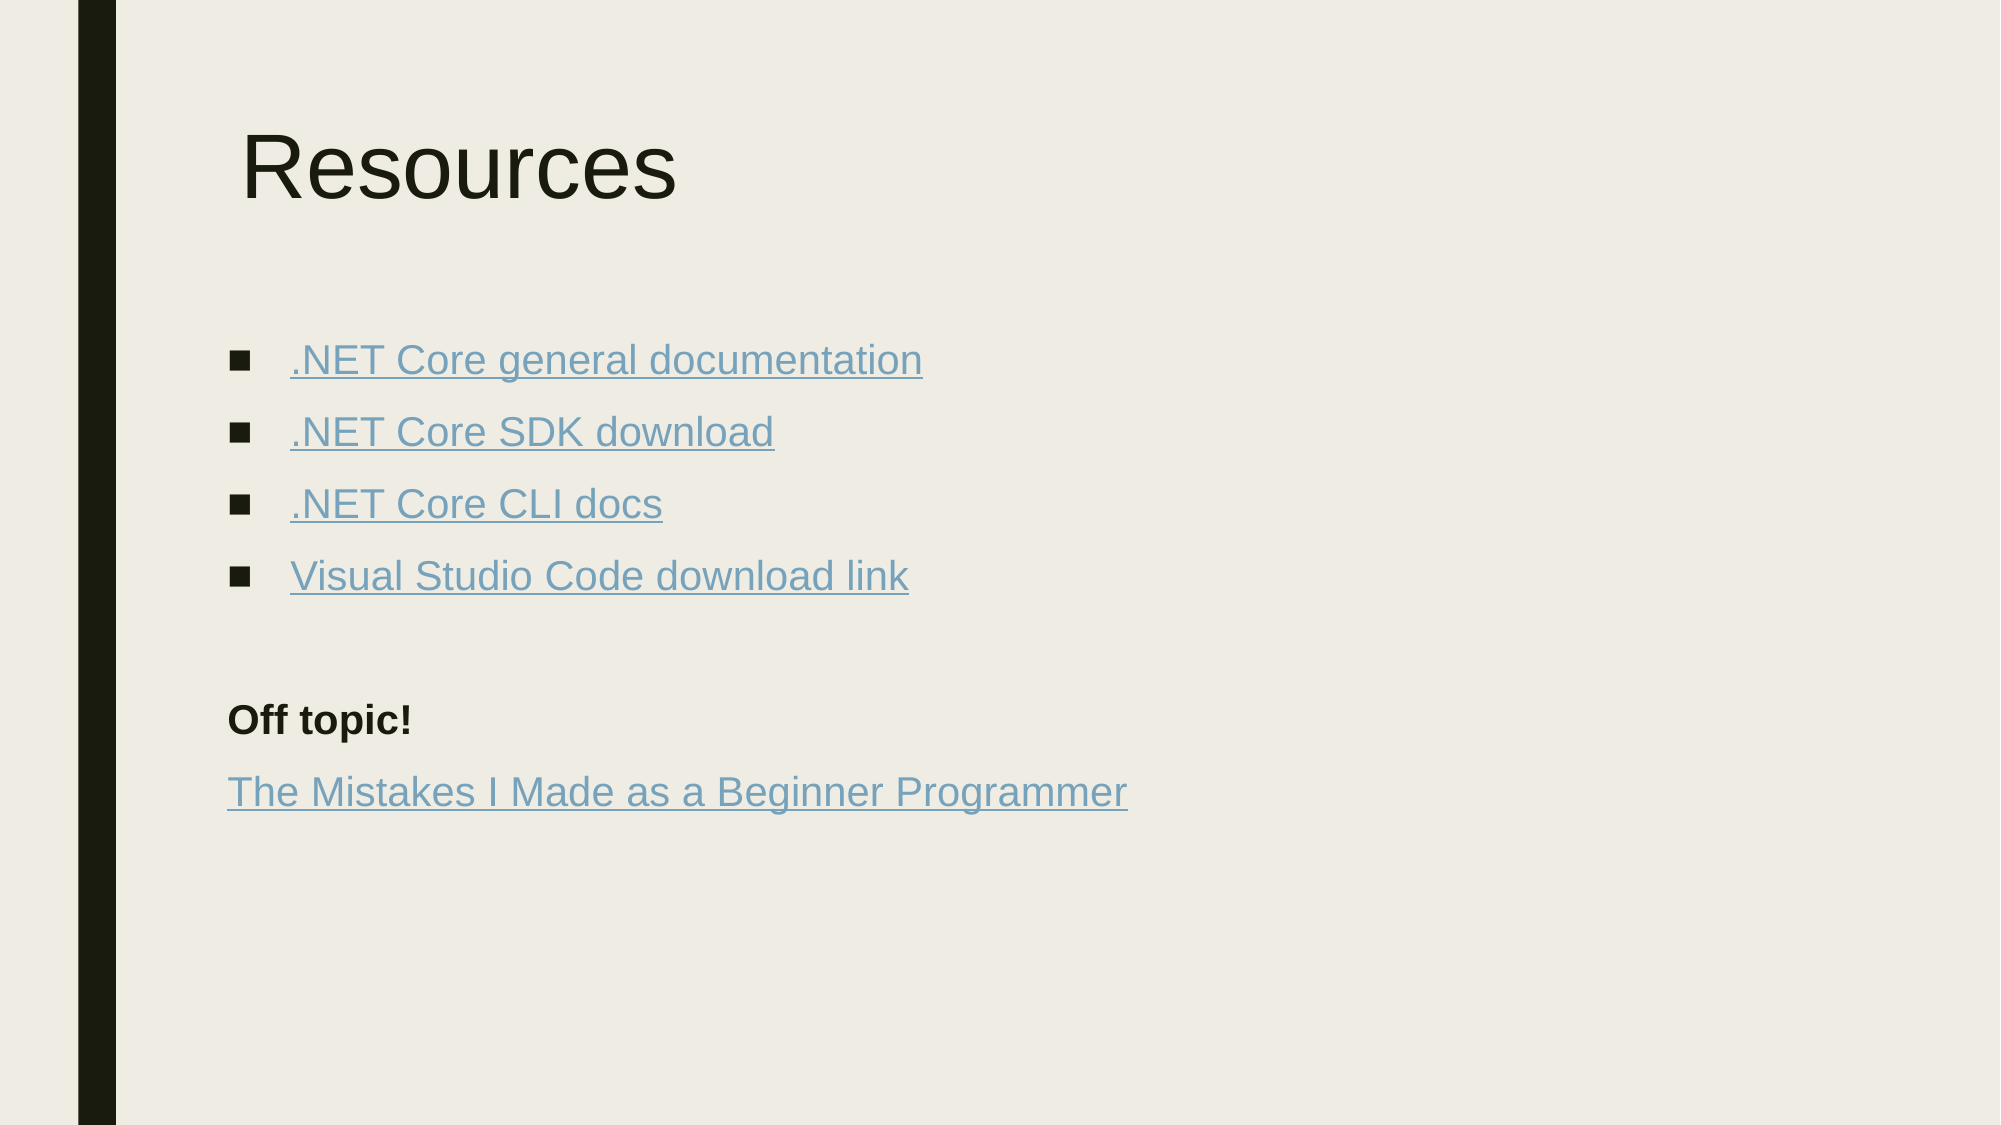

# Resources
.NET Core general documentation
.NET Core SDK download
.NET Core CLI docs
Visual Studio Code download link

Off topic!
The Mistakes I Made as a Beginner Programmer